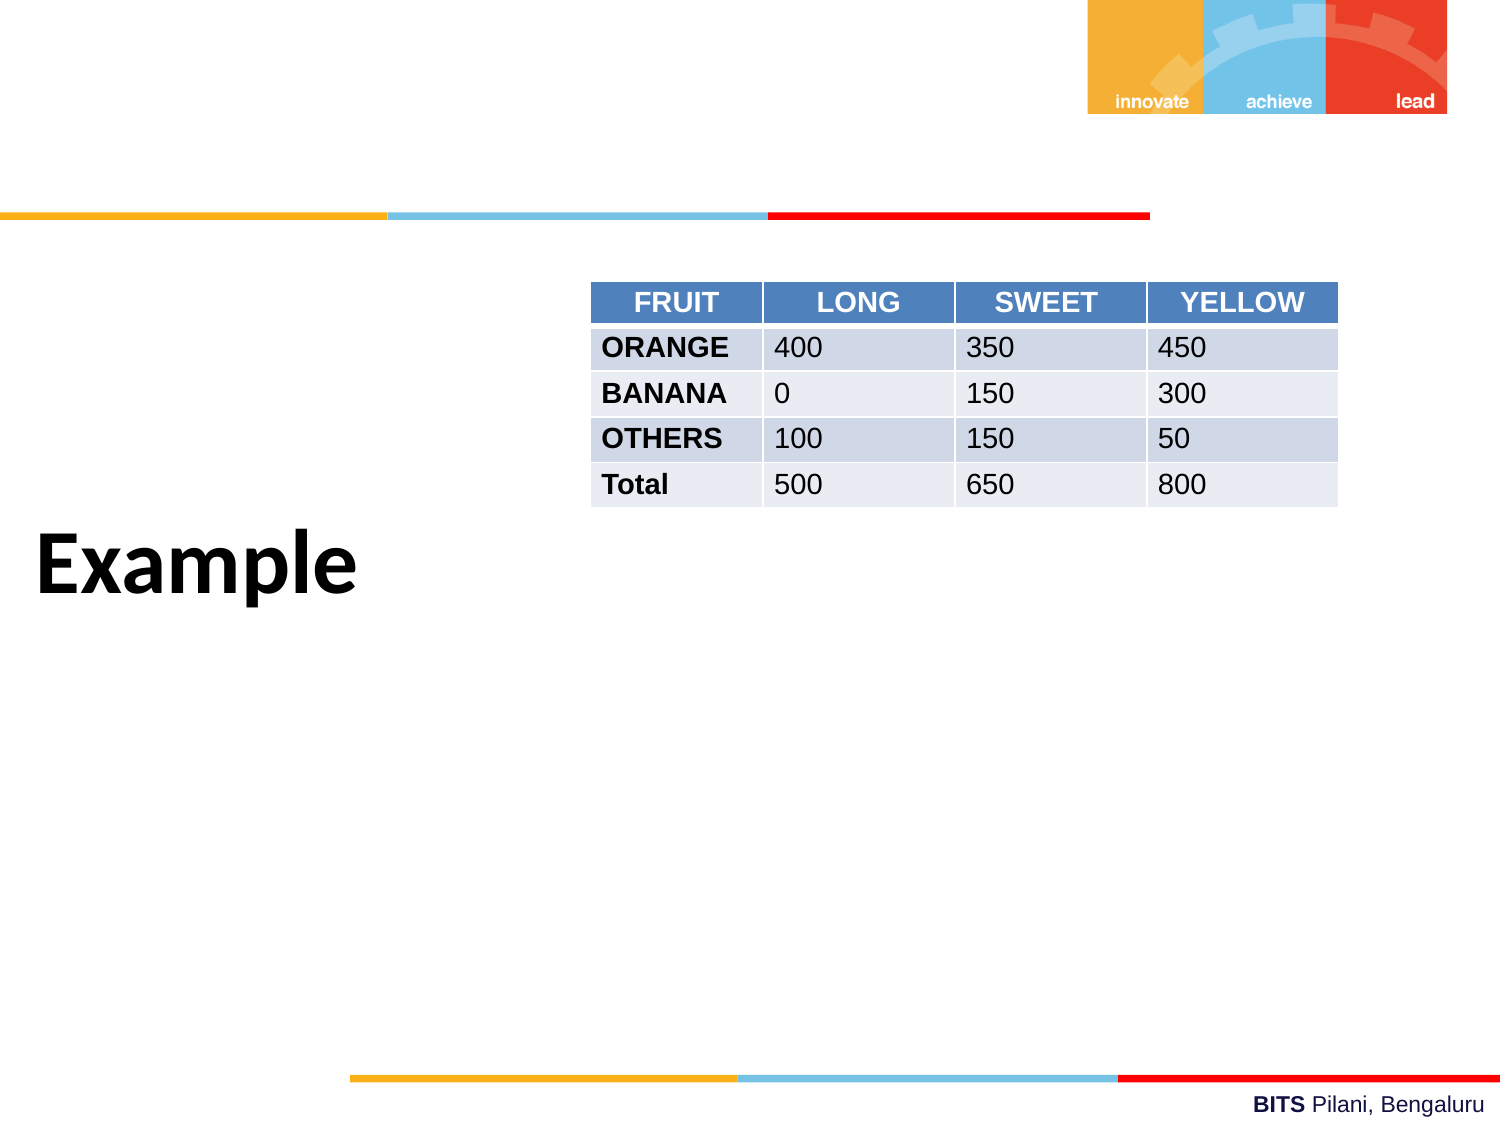

| FRUIT | LONG | SWEET | YELLOW |
| --- | --- | --- | --- |
| ORANGE | 400 | 350 | 450 |
| BANANA | 0 | 150 | 300 |
| OTHERS | 100 | 150 | 50 |
| Total | 500 | 650 | 800 |
# Example